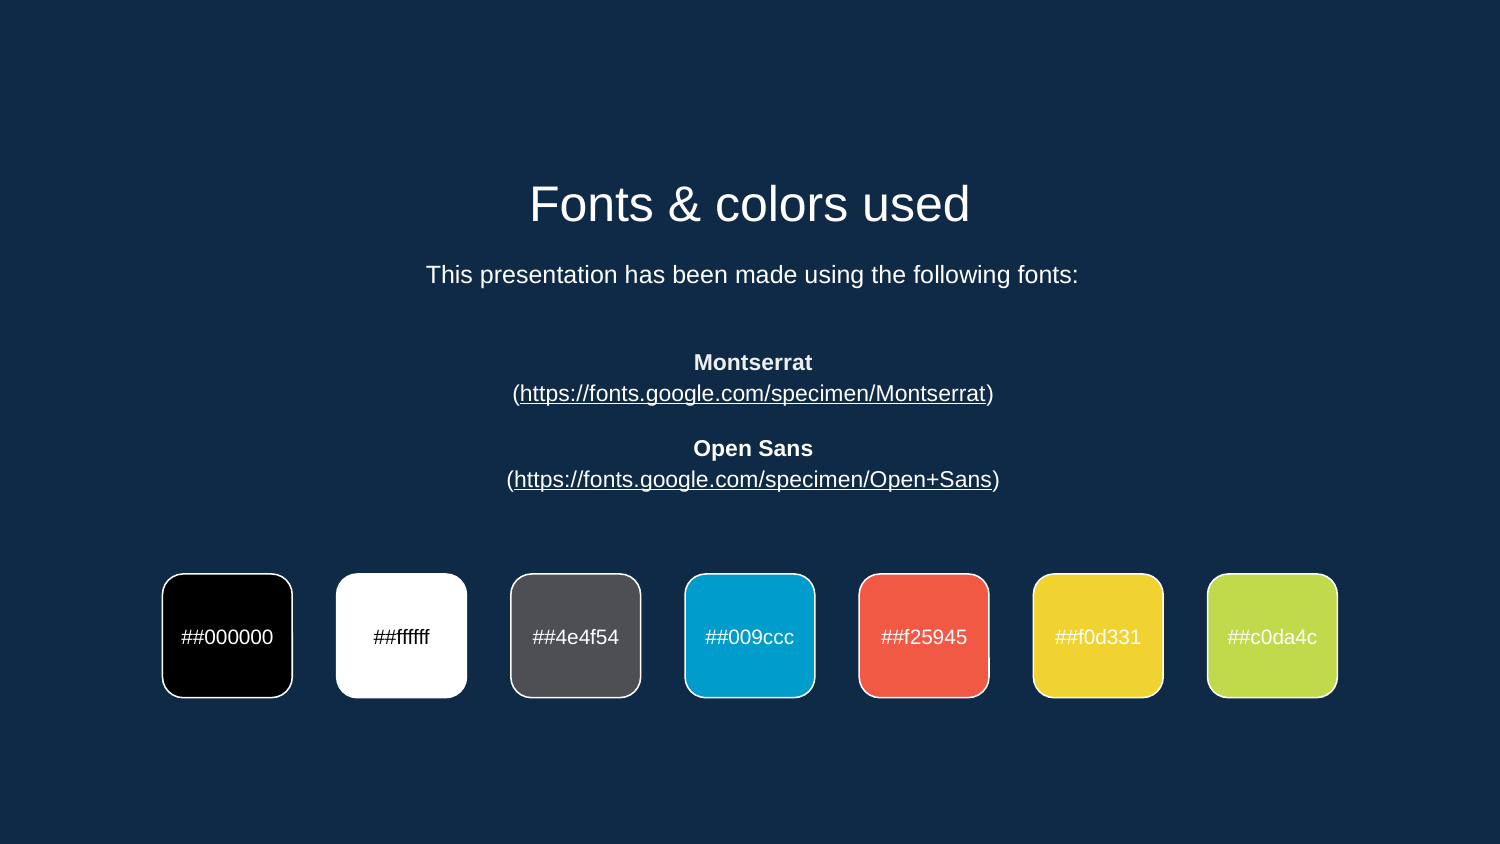

Fonts & colors used
This presentation has been made using the following fonts:

Montserrat
(https://fonts.google.com/specimen/Montserrat)

Open Sans
(https://fonts.google.com/specimen/Open+Sans)

##000000
##ffffff
##4e4f54
##009ccc
##f25945
##f0d331
##c0da4c